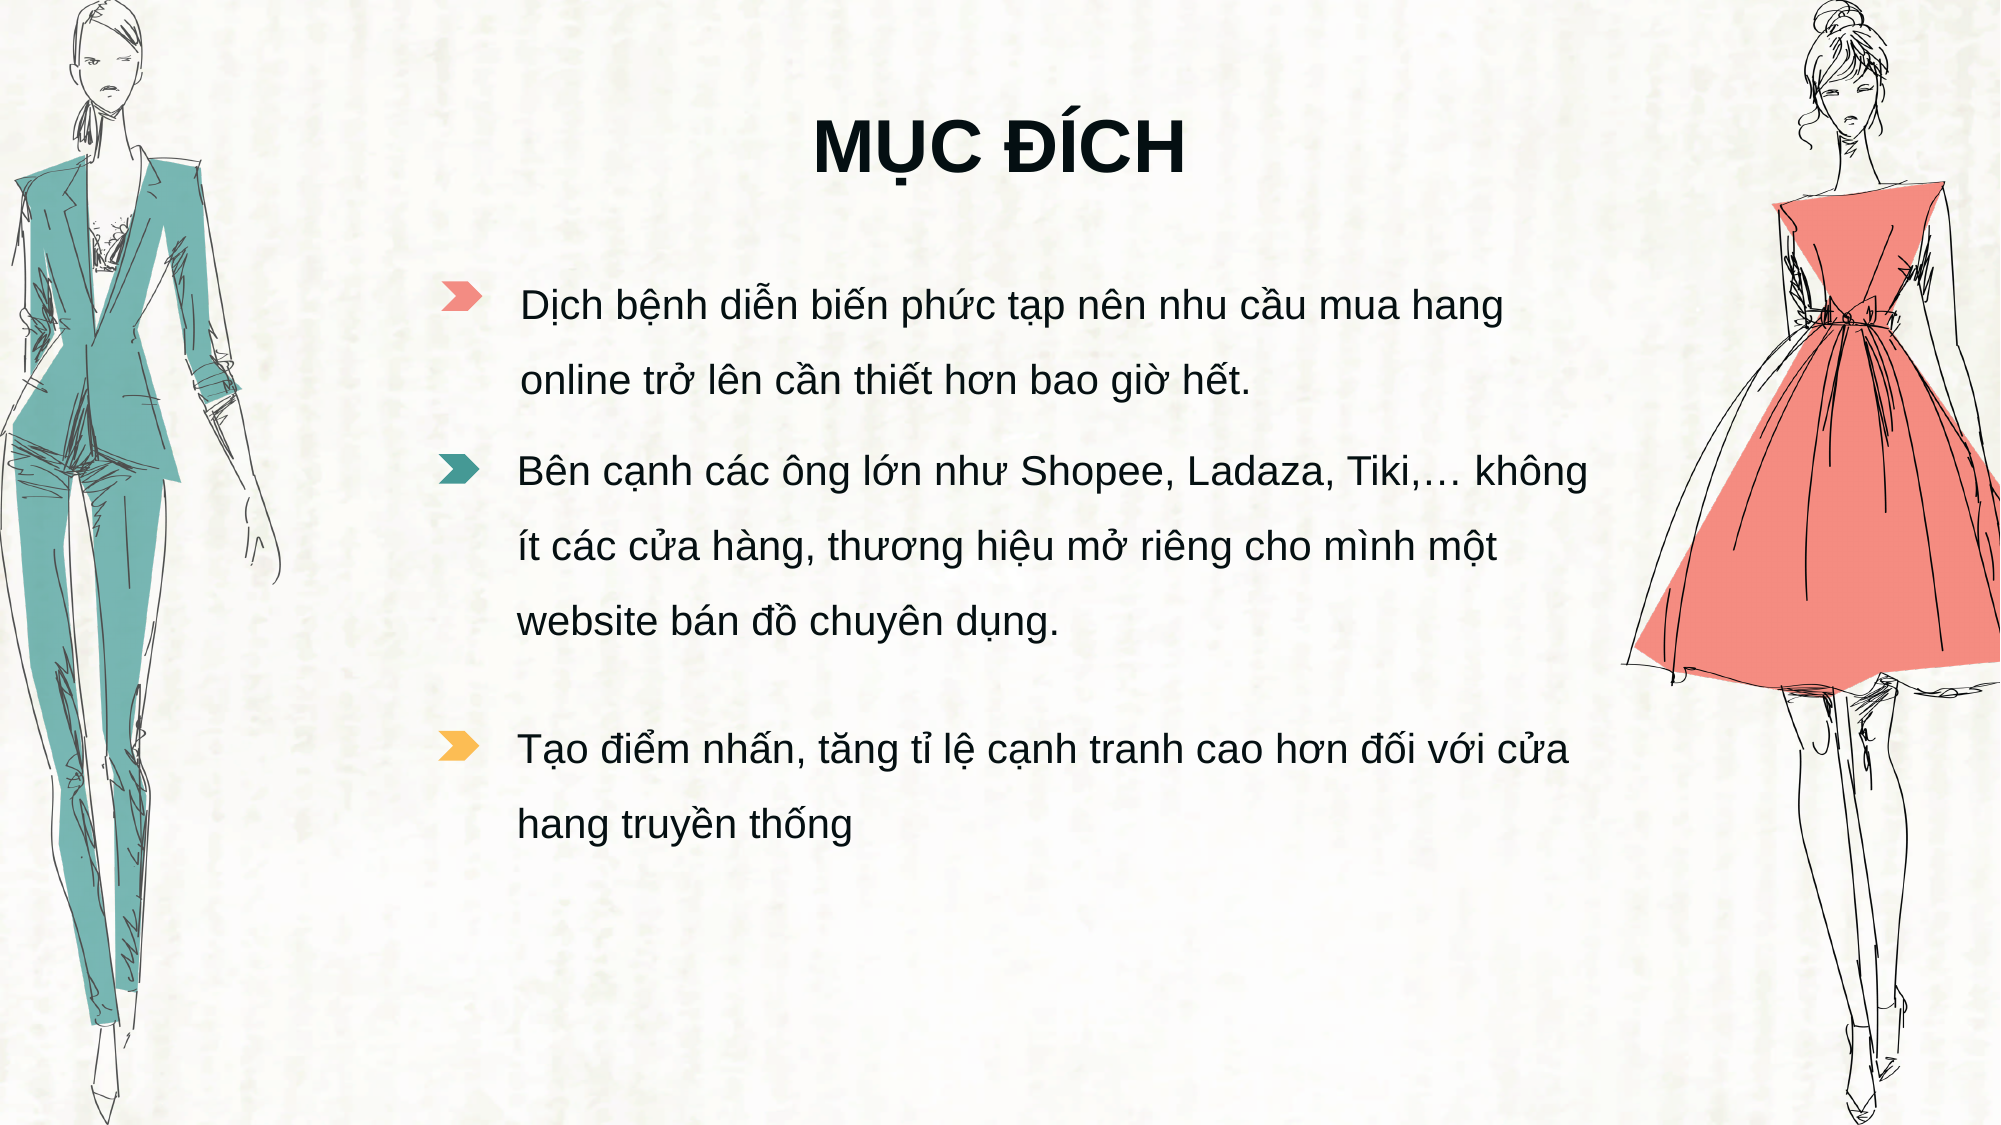

MỤC ĐÍCH
Dịch bệnh diễn biến phức tạp nên nhu cầu mua hang online trở lên cần thiết hơn bao giờ hết.

Bên cạnh các ông lớn như Shopee, Ladaza, Tiki,… không ít các cửa hàng, thương hiệu mở riêng cho mình một website bán đồ chuyên dụng.

Tạo điểm nhấn, tăng tỉ lệ cạnh tranh cao hơn đối với cửa hang truyền thống